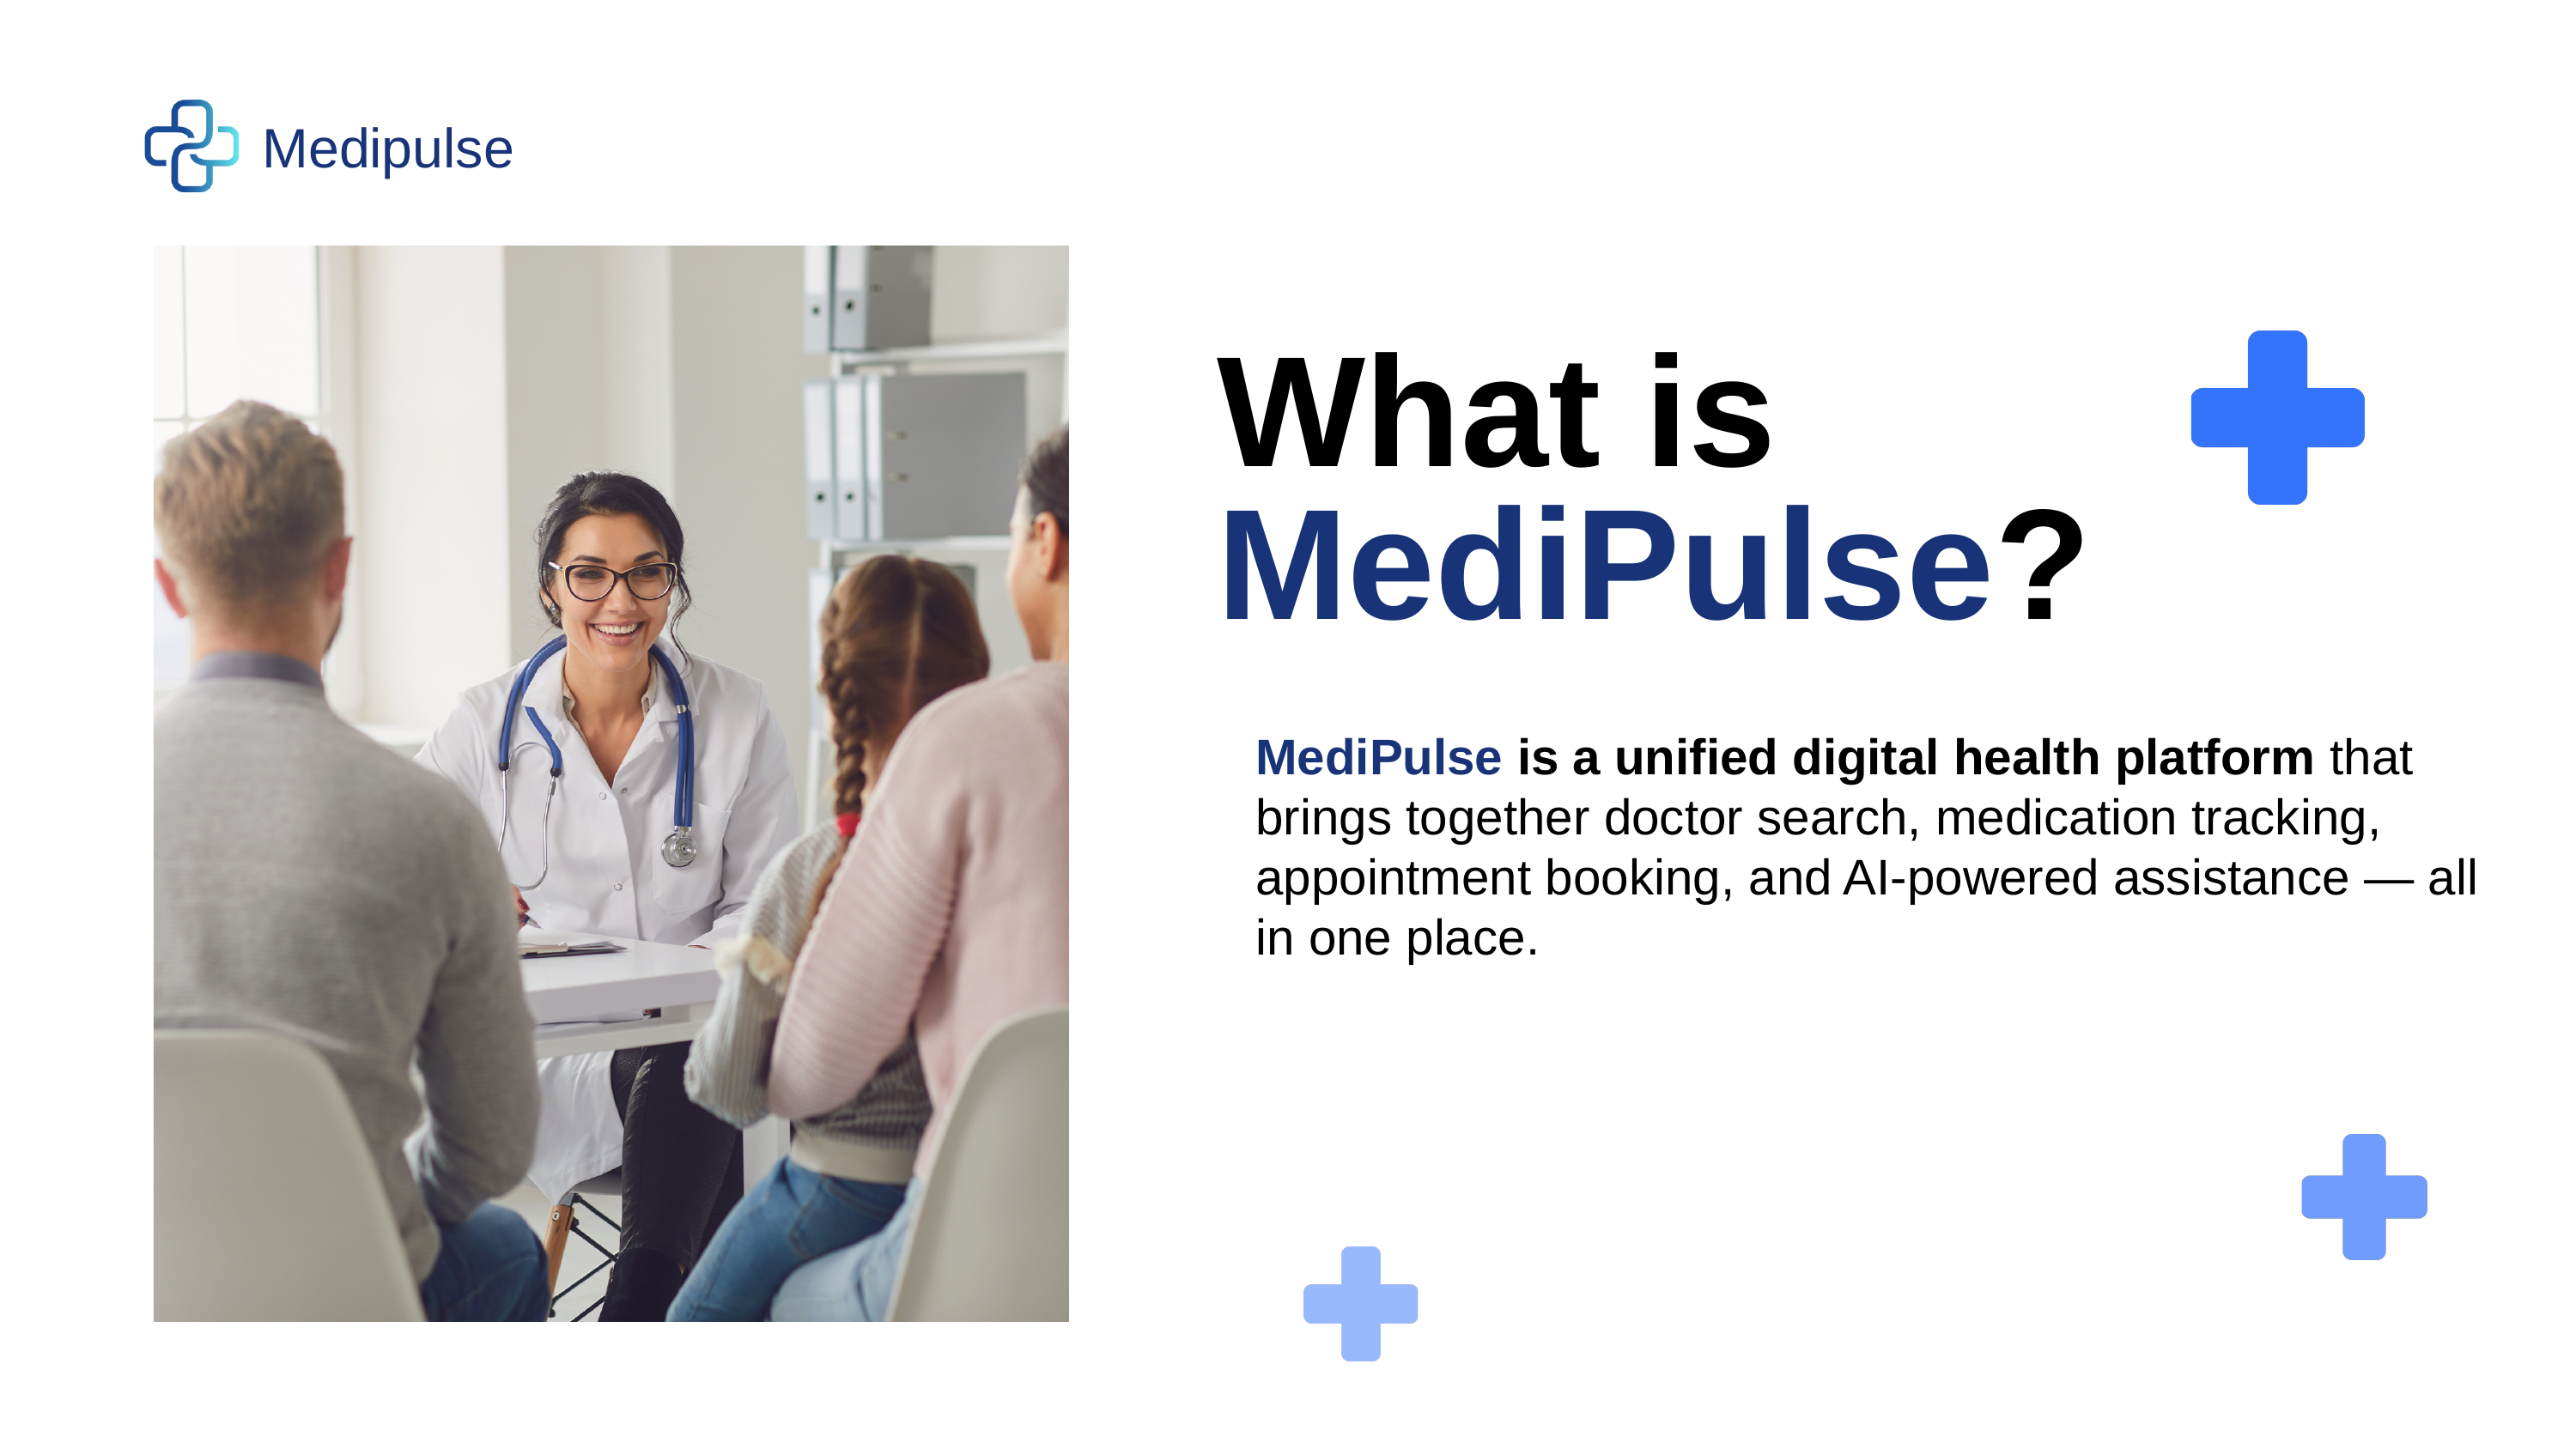

Medipulse

What is
MediPulse?
MediPulse is a unified digital health platform that brings together doctor search, medication tracking, appointment booking, and AI-powered assistance — all in one place.